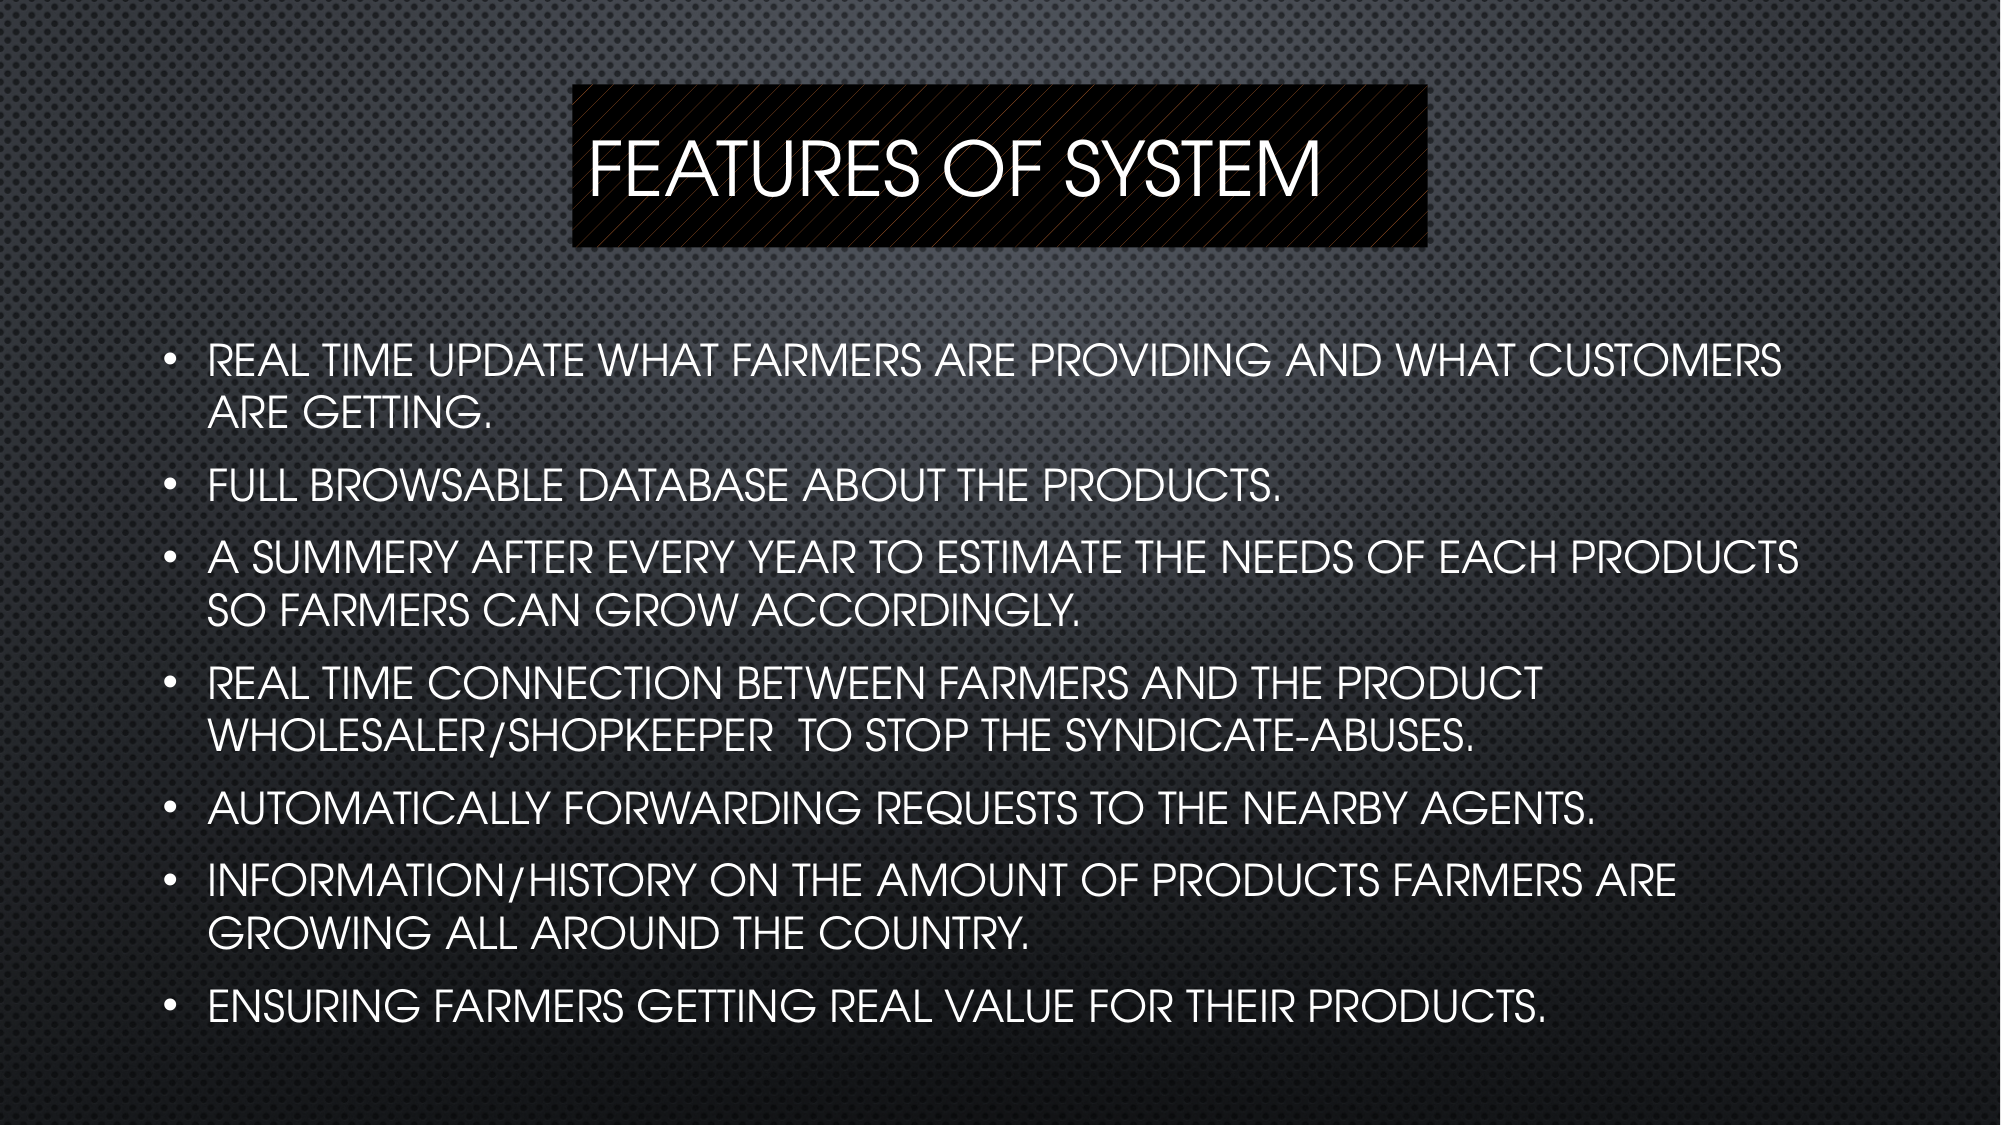

# Features OF SYSTEM
Real time update what farmers are providing and what customers are getting.
Full browsable database about the products.
a summery after every year to estimate the needs of each products so farmers can grow accordingly.
Real time connection between farmers and the product wholesaler/shopkeeper  to stop the syndicate-abuses.
Automatically forwarding requests to the nearby agents.
Information/history on the amount of products farmers are growing all around the country.
Ensuring farmers getting real value for their products.